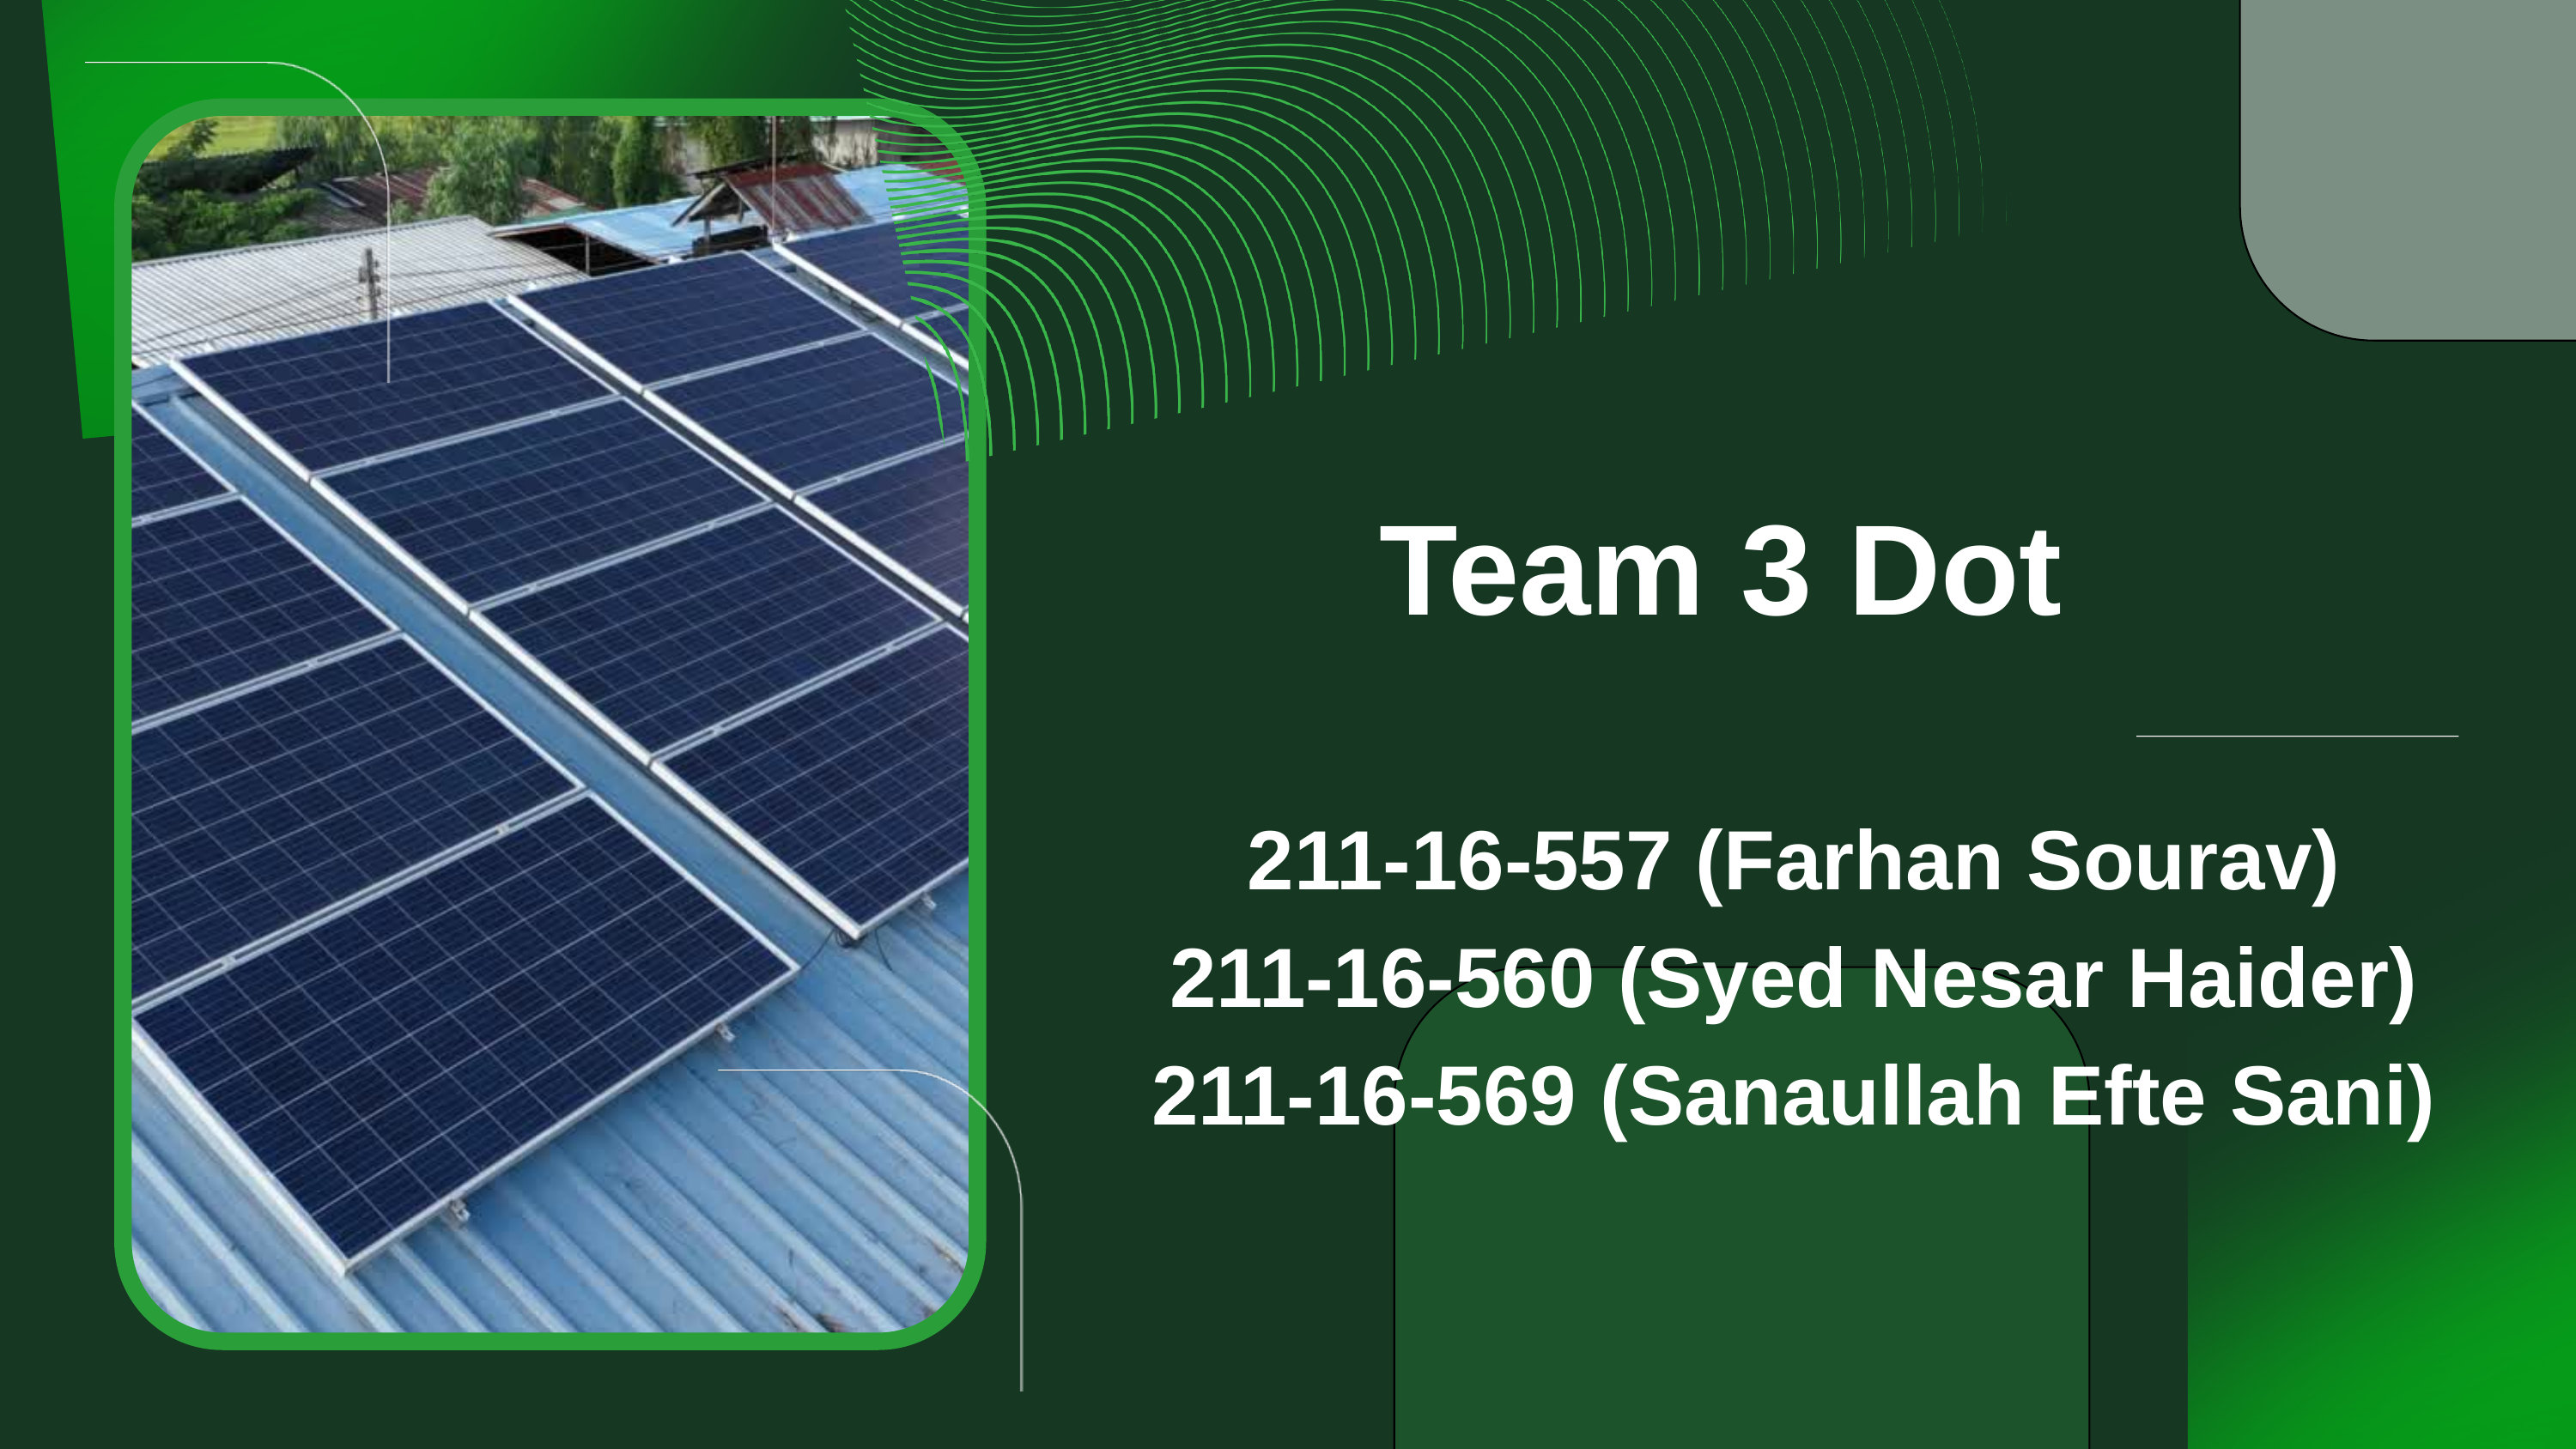

Team 3 Dot

211-16-557 (Farhan Sourav)
211-16-560 (Syed Nesar Haider)
211-16-569 (Sanaullah Efte Sani)